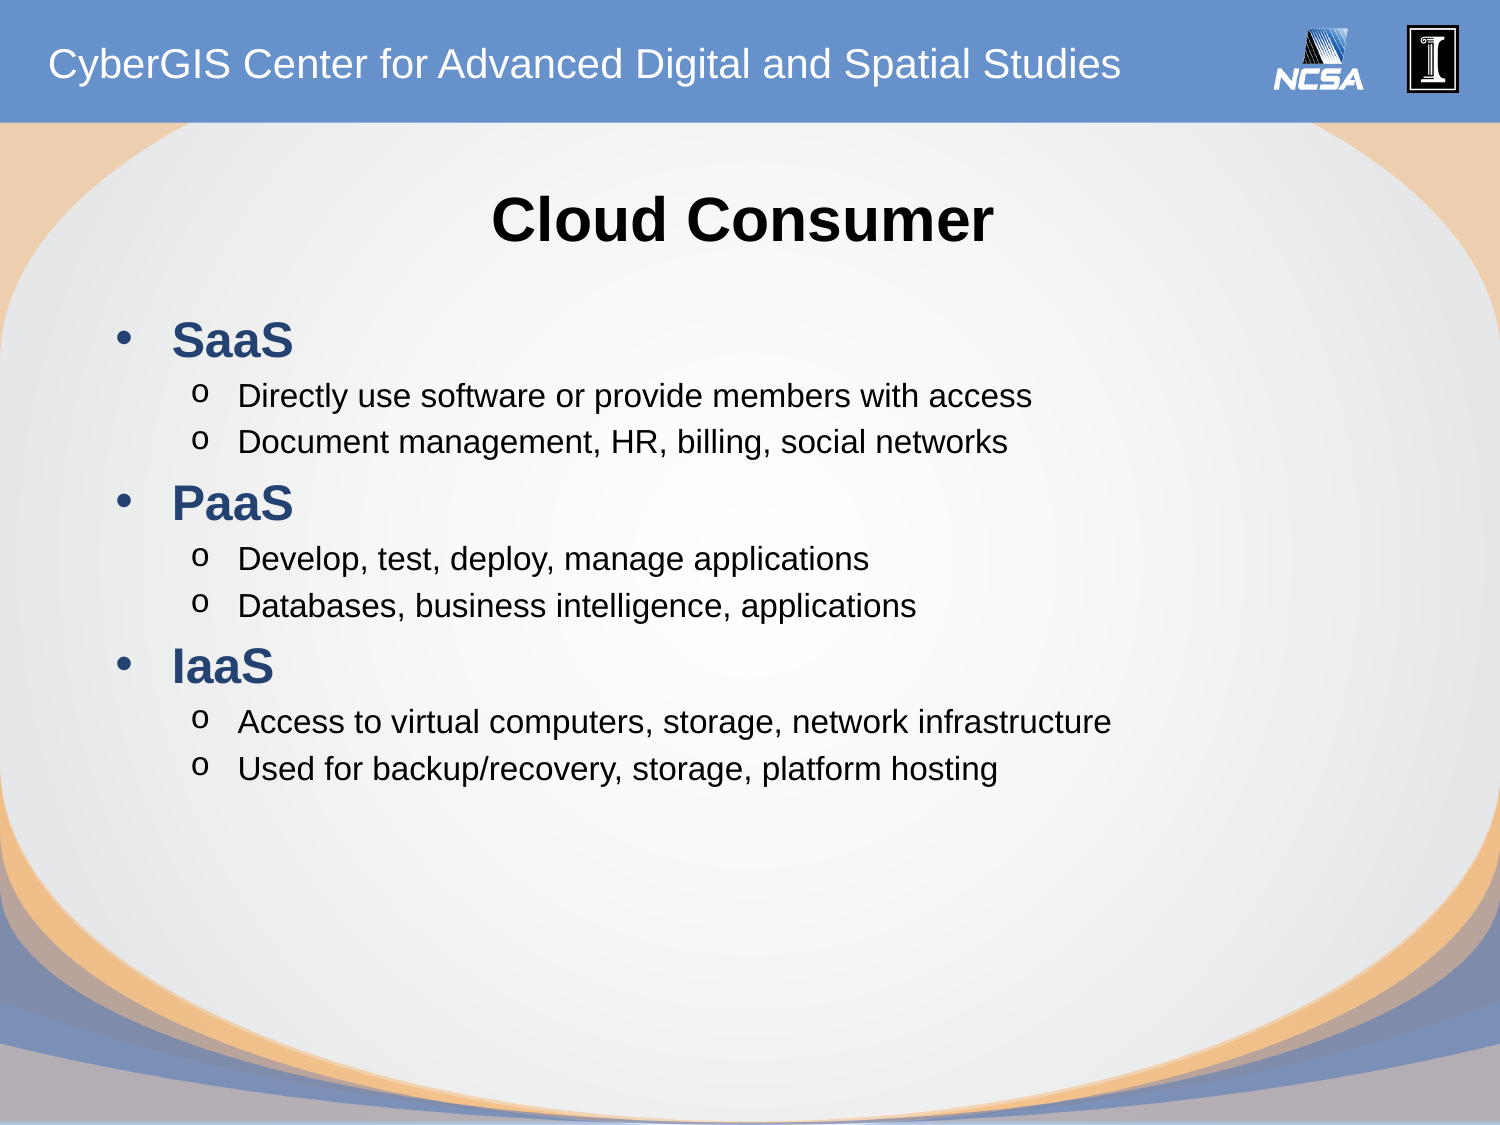

# Cloud Consumer
SaaS
Directly use software or provide members with access
Document management, HR, billing, social networks
PaaS
Develop, test, deploy, manage applications
Databases, business intelligence, applications
IaaS
Access to virtual computers, storage, network infrastructure
Used for backup/recovery, storage, platform hosting